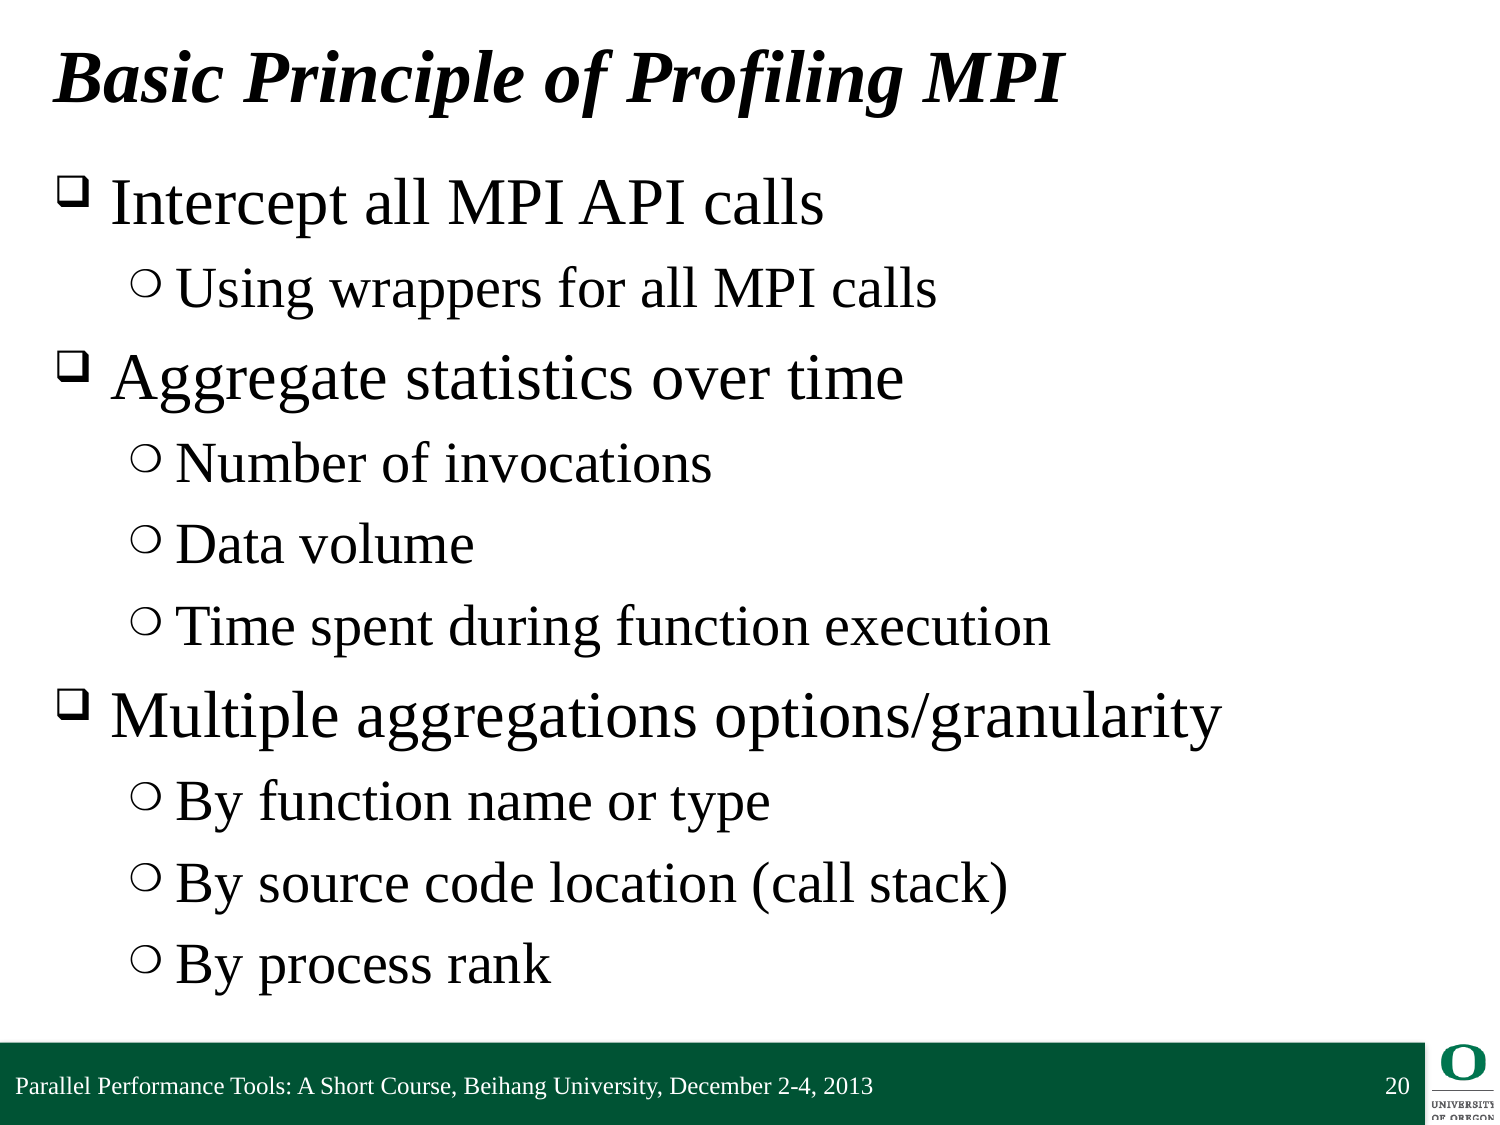

# Basic Principle of Profiling MPI
Intercept all MPI API calls
Using wrappers for all MPI calls
Aggregate statistics over time
Number of invocations
Data volume
Time spent during function execution
Multiple aggregations options/granularity
By function name or type
By source code location (call stack)
By process rank
Parallel Performance Tools: A Short Course, Beihang University, December 2-4, 2013
20